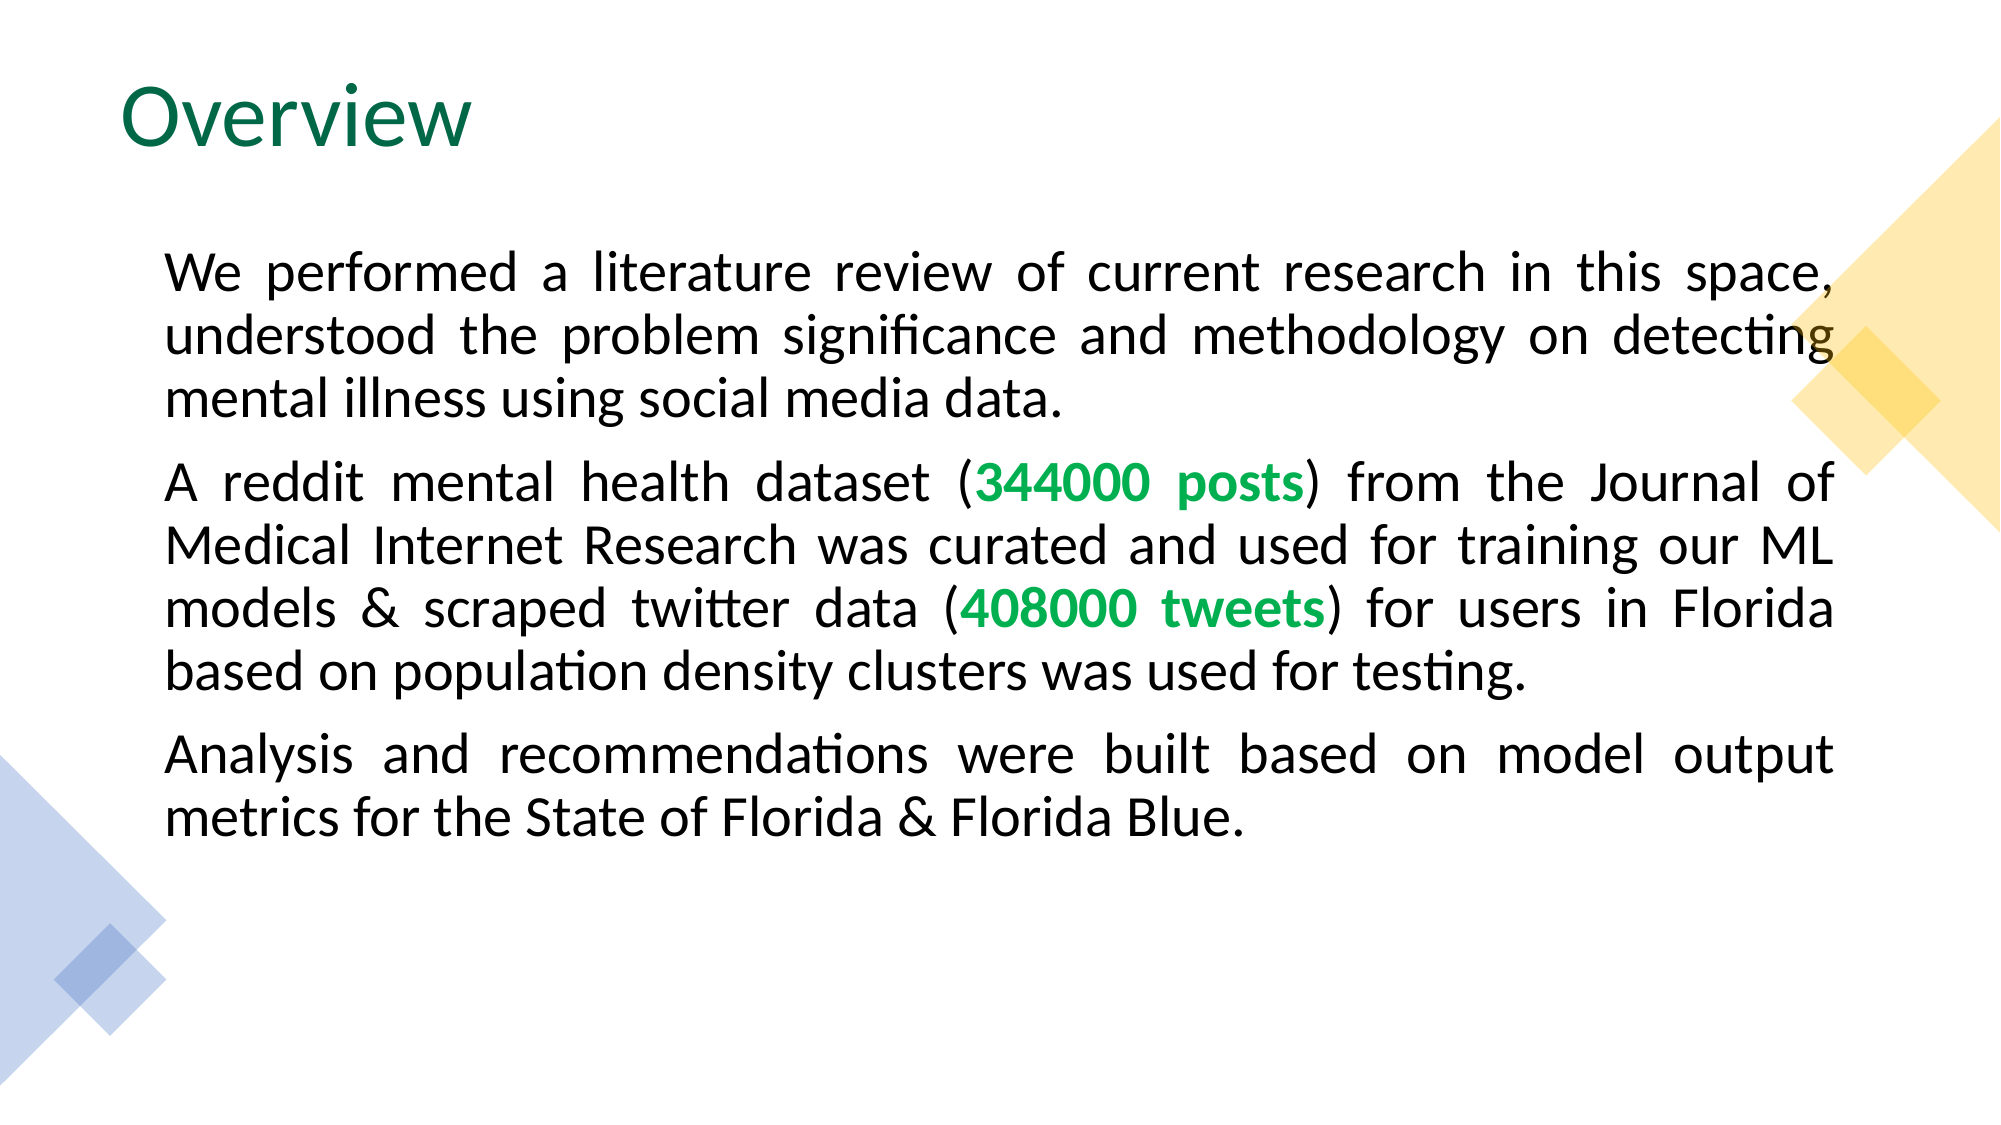

# Overview

We performed a literature review of current research in this space, understood the problem significance and methodology on detecting mental illness using social media data.
A reddit mental health dataset (344000 posts) from the Journal of Medical Internet Research was curated and used for training our ML models & scraped twitter data (408000 tweets) for users in Florida based on population density clusters was used for testing.
Analysis and recommendations were built based on model output metrics for the State of Florida & Florida Blue.